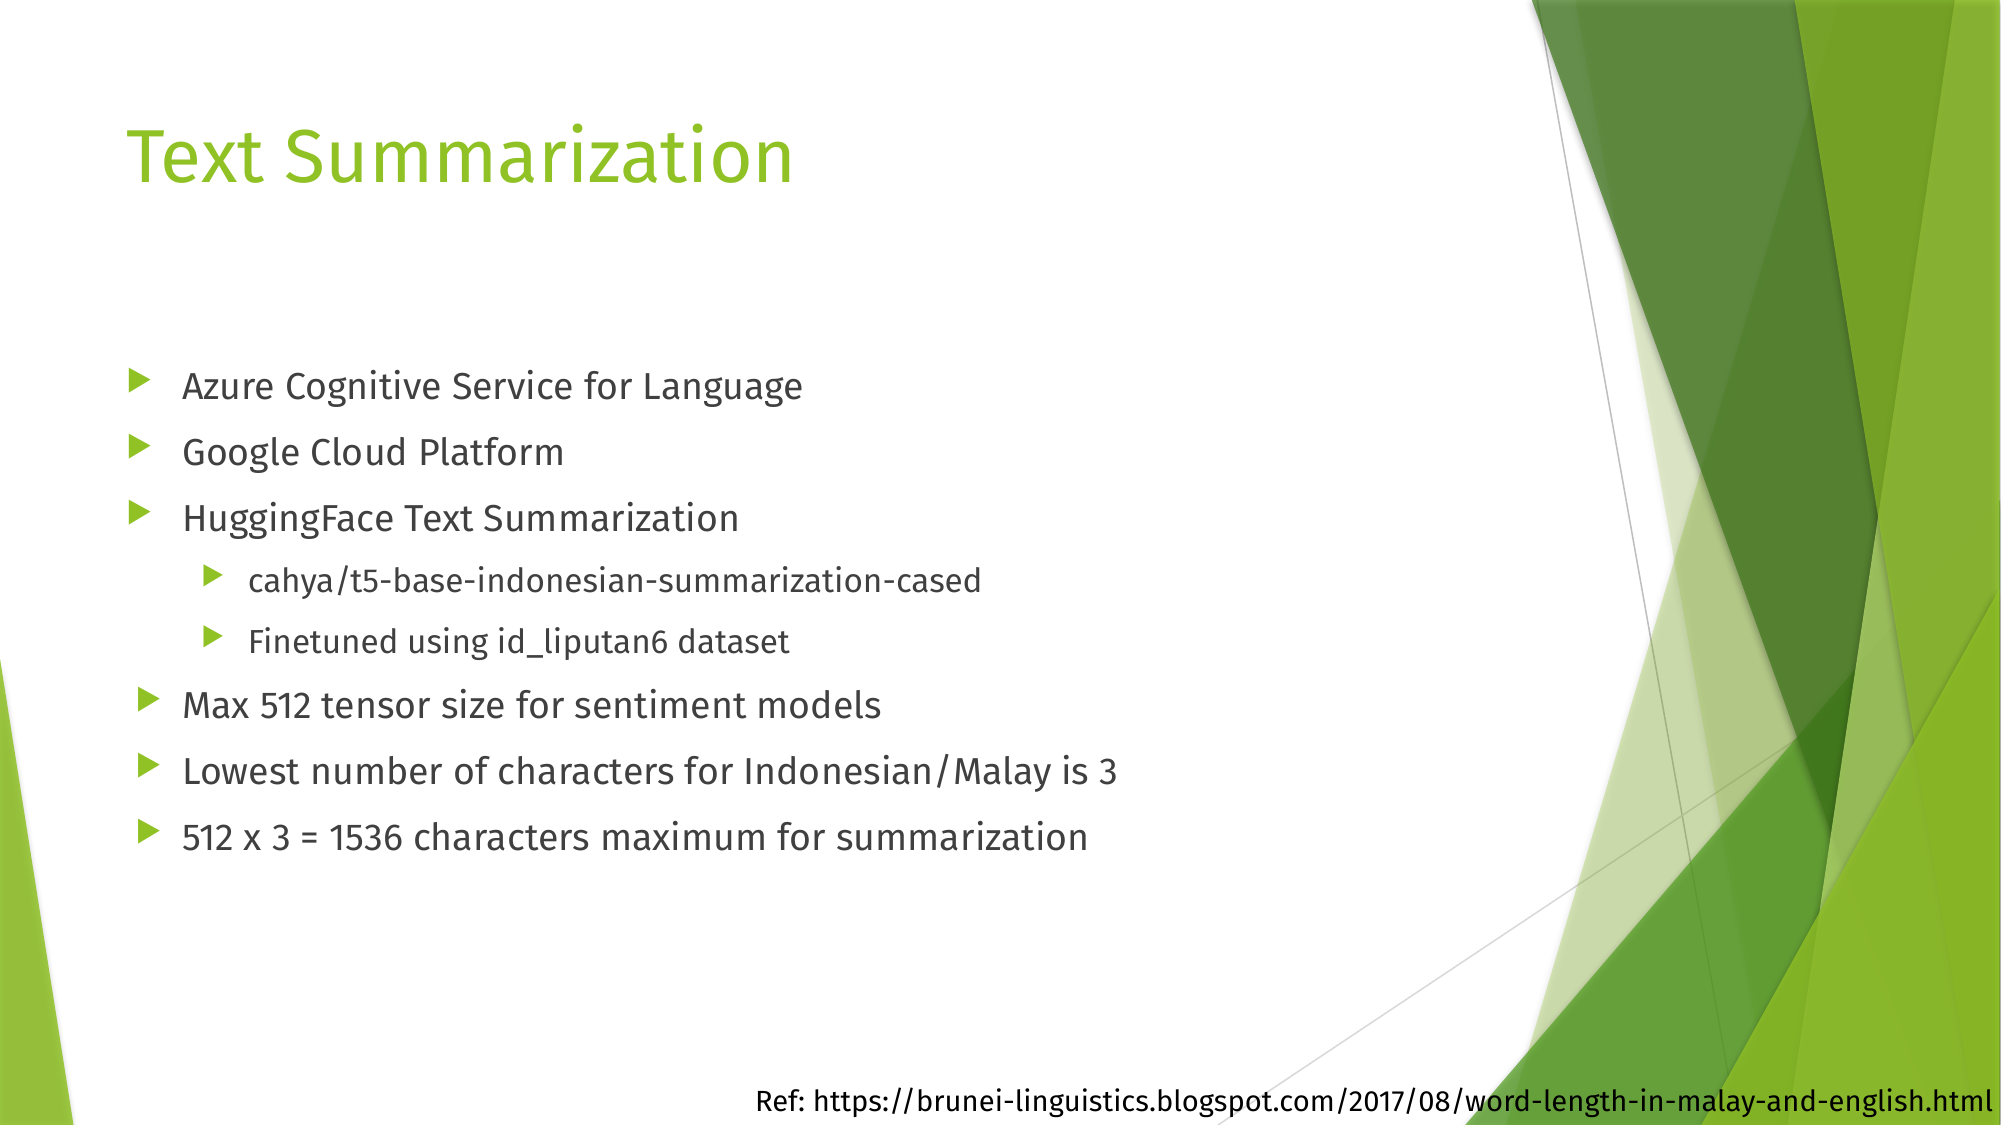

# Text Summarization
Azure Cognitive Service for Language
Google Cloud Platform
HuggingFace Text Summarization
cahya/t5-base-indonesian-summarization-cased
Finetuned using id_liputan6 dataset
Max 512 tensor size for sentiment models
Lowest number of characters for Indonesian/Malay is 3
512 x 3 = 1536 characters maximum for summarization
Ref: https://brunei-linguistics.blogspot.com/2017/08/word-length-in-malay-and-english.html